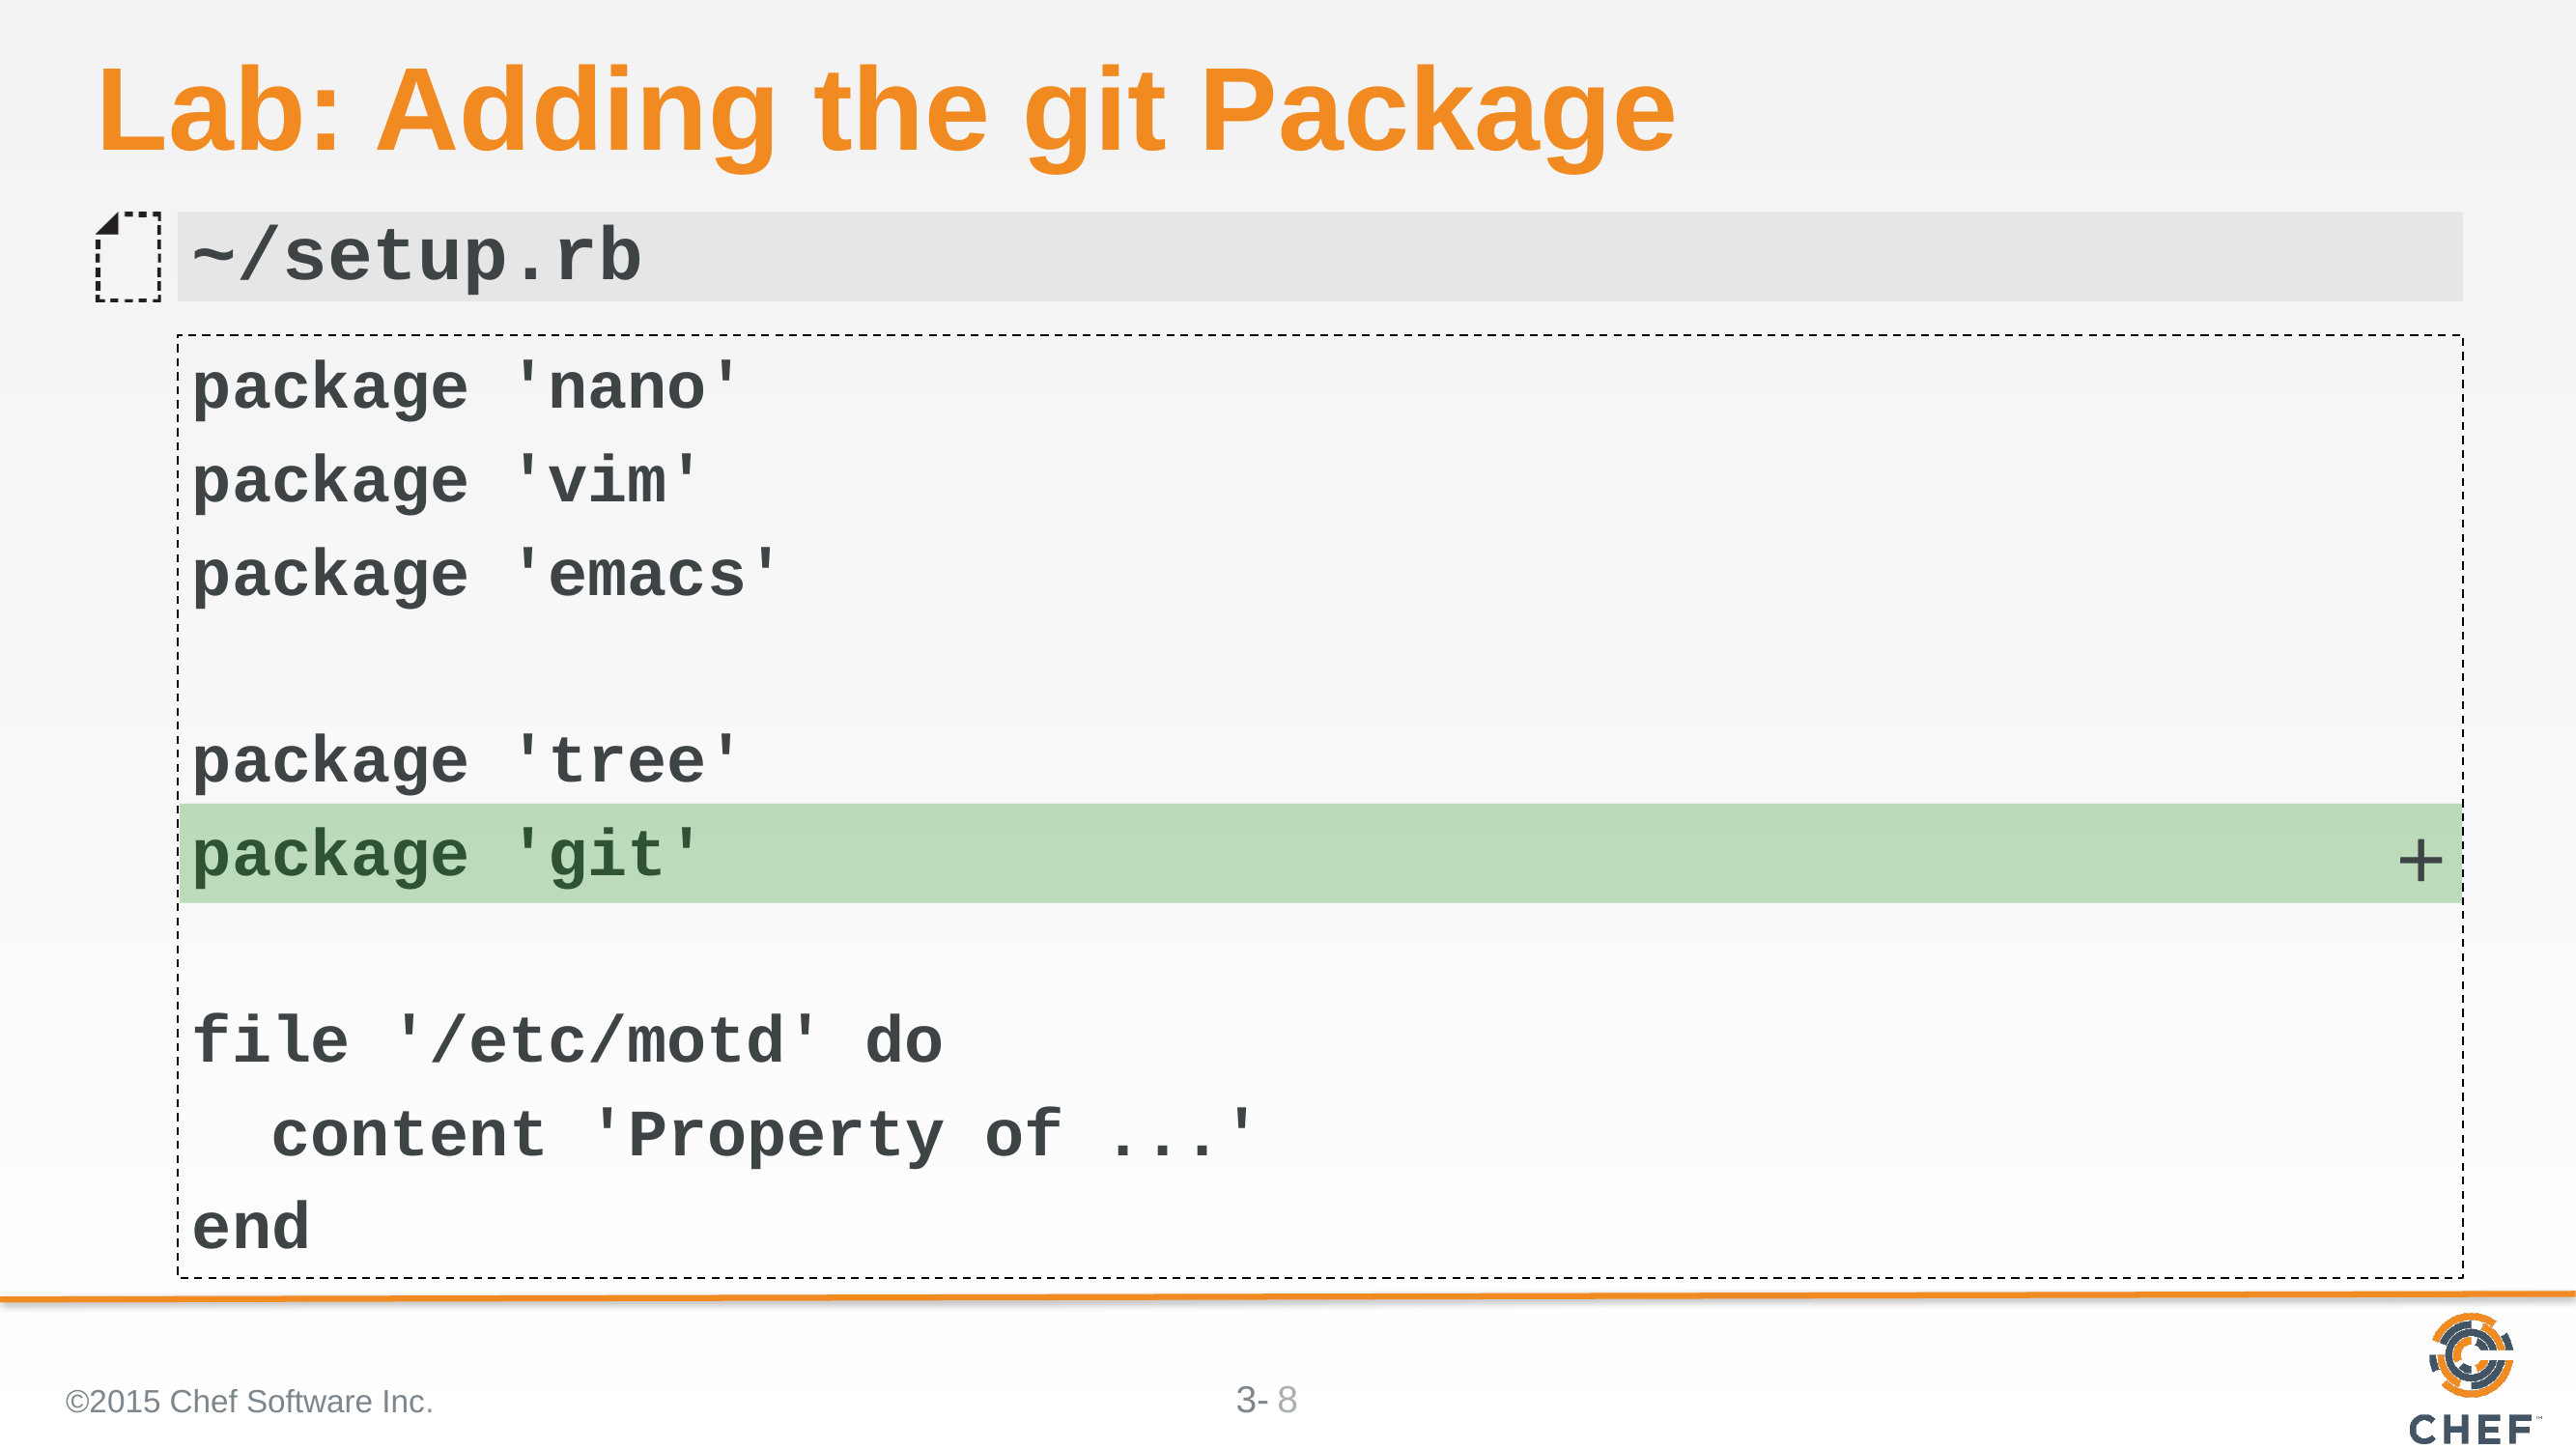

# Lab: Adding the git Package
~/setup.rb
package 'nano'
package 'vim'
package 'emacs'

package 'tree'
package 'git'

file '/etc/motd' do
  content 'Property of ...'
end

+
©2015 Chef Software Inc.
8